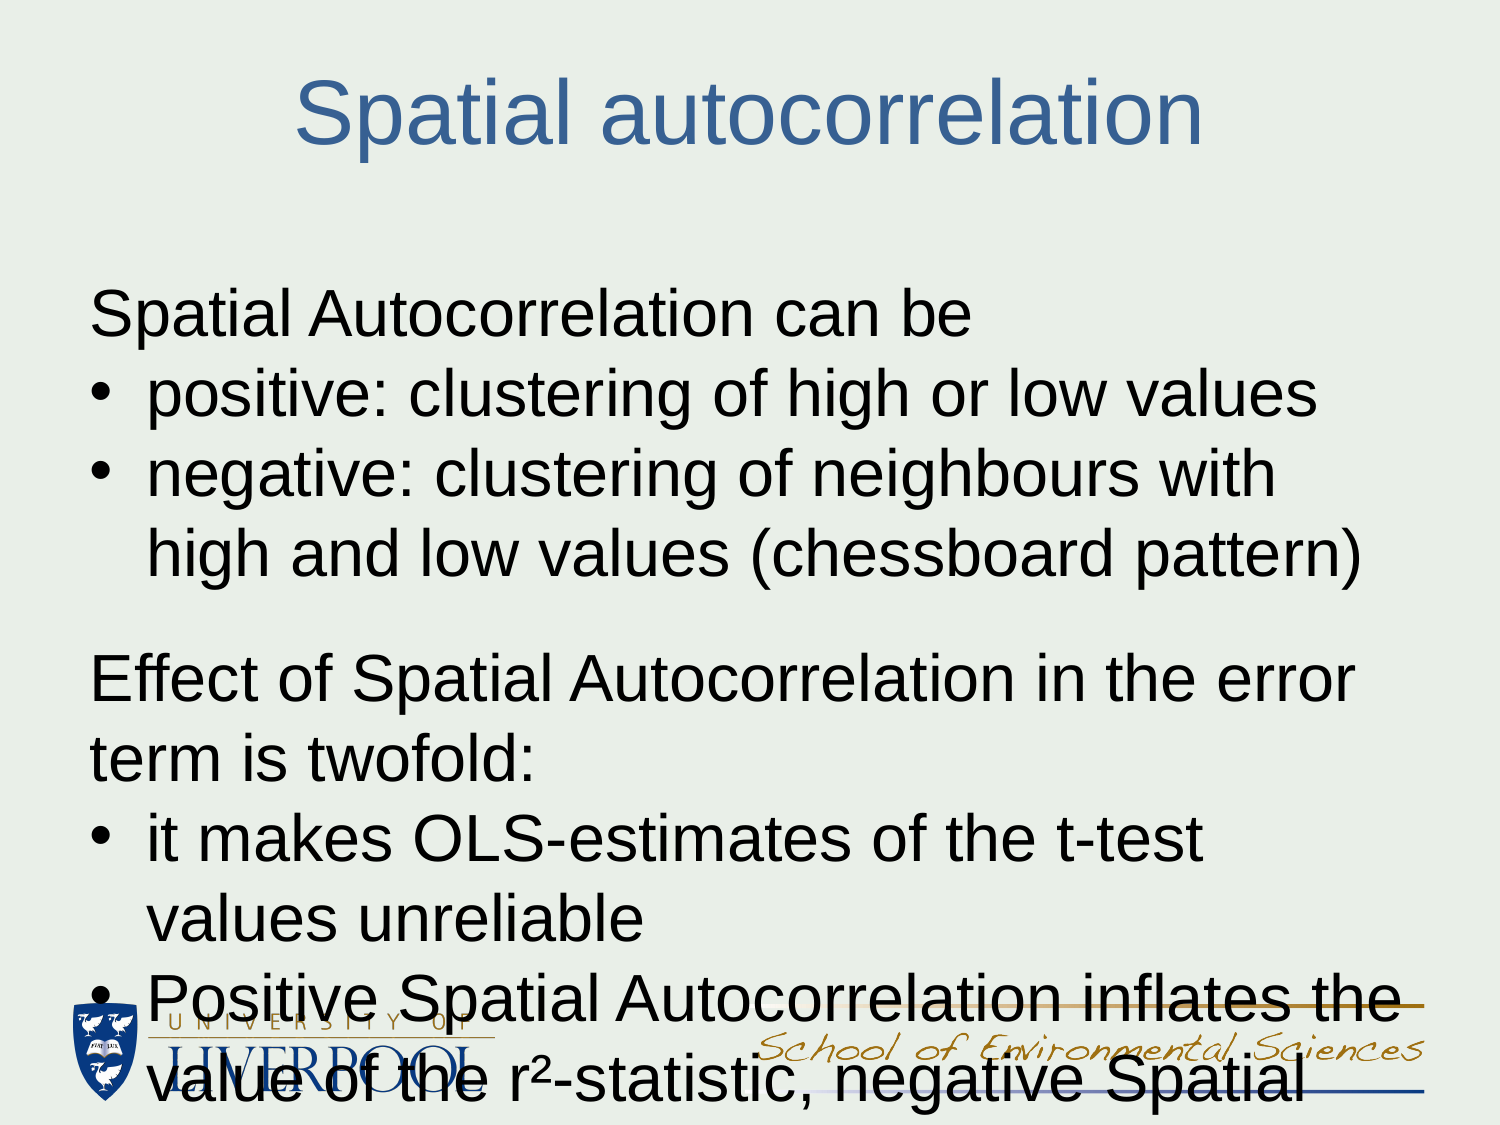

Spatial autocorrelation
Spatial Autocorrelation can be
positive: clustering of high or low values
negative: clustering of neighbours with high and low values (chessboard pattern)

Effect of Spatial Autocorrelation in the error term is twofold:
it makes OLS-estimates of the t-test values unreliable
Positive Spatial Autocorrelation inflates the value of the r²-statistic, negative Spatial Autocorrelation deflates it.